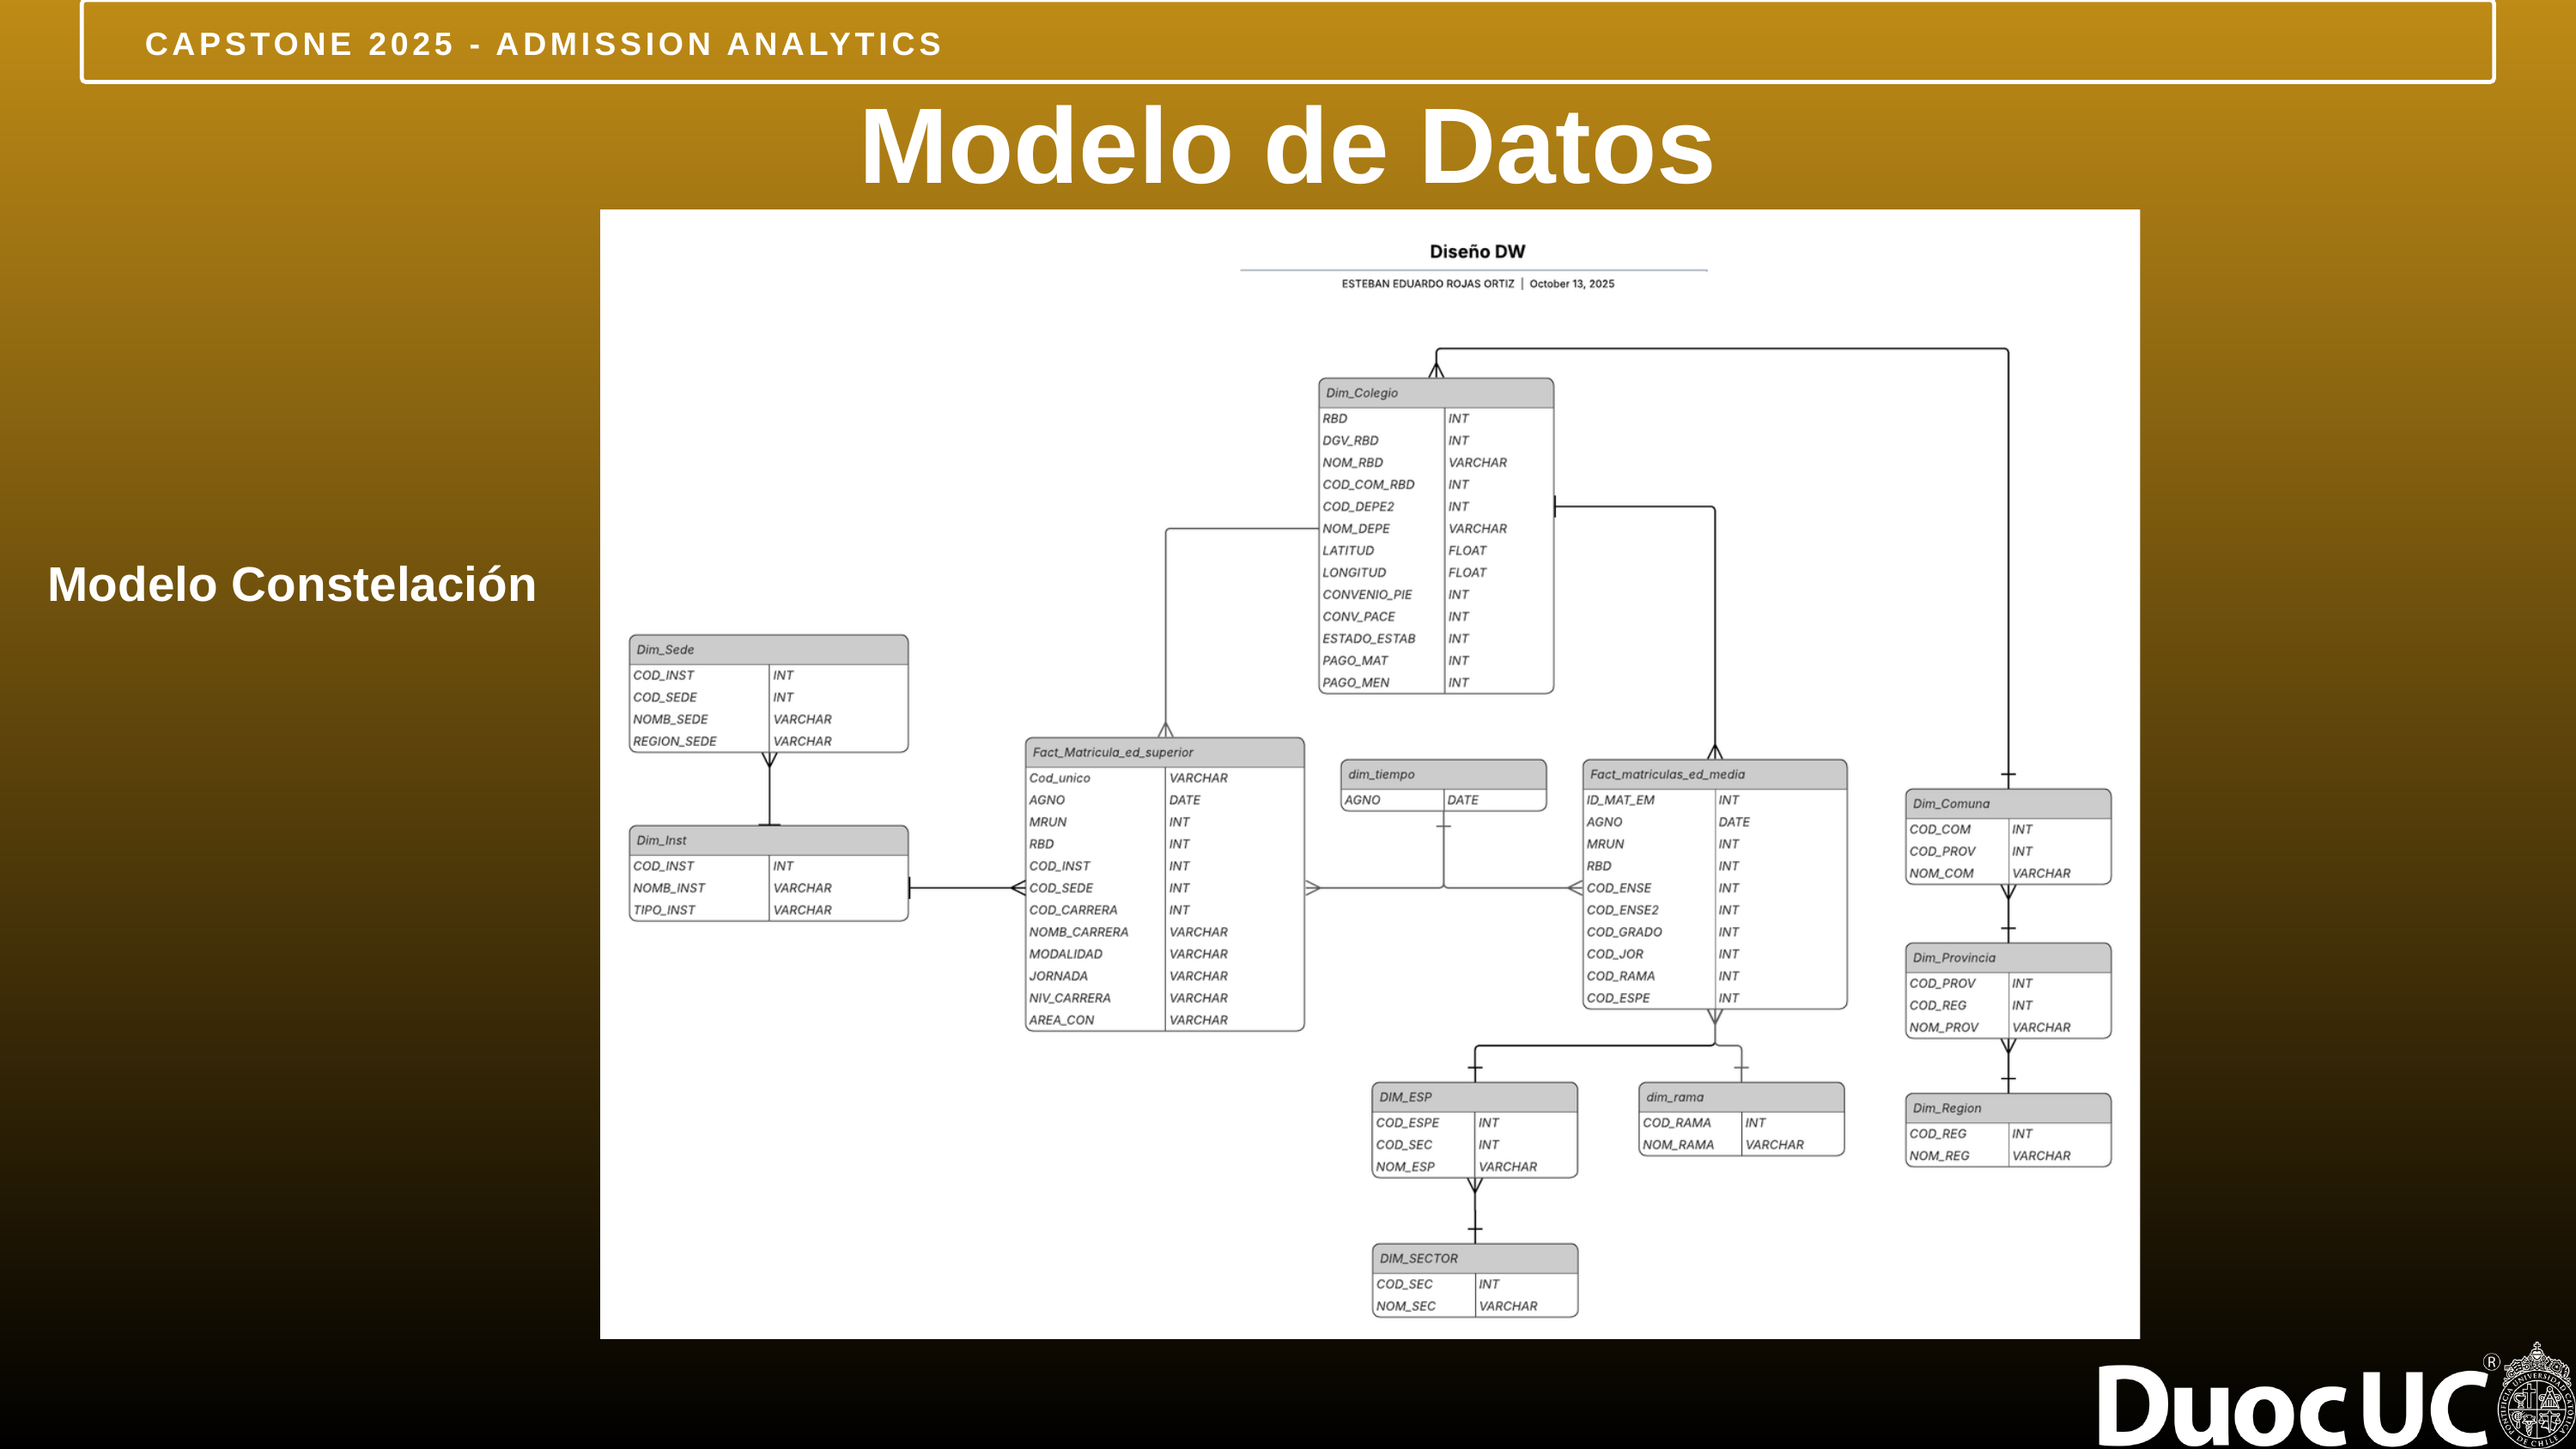

CAPSTONE 2025 - ADMISSION ANALYTICS
Modelo de Datos

Modelo Constelación